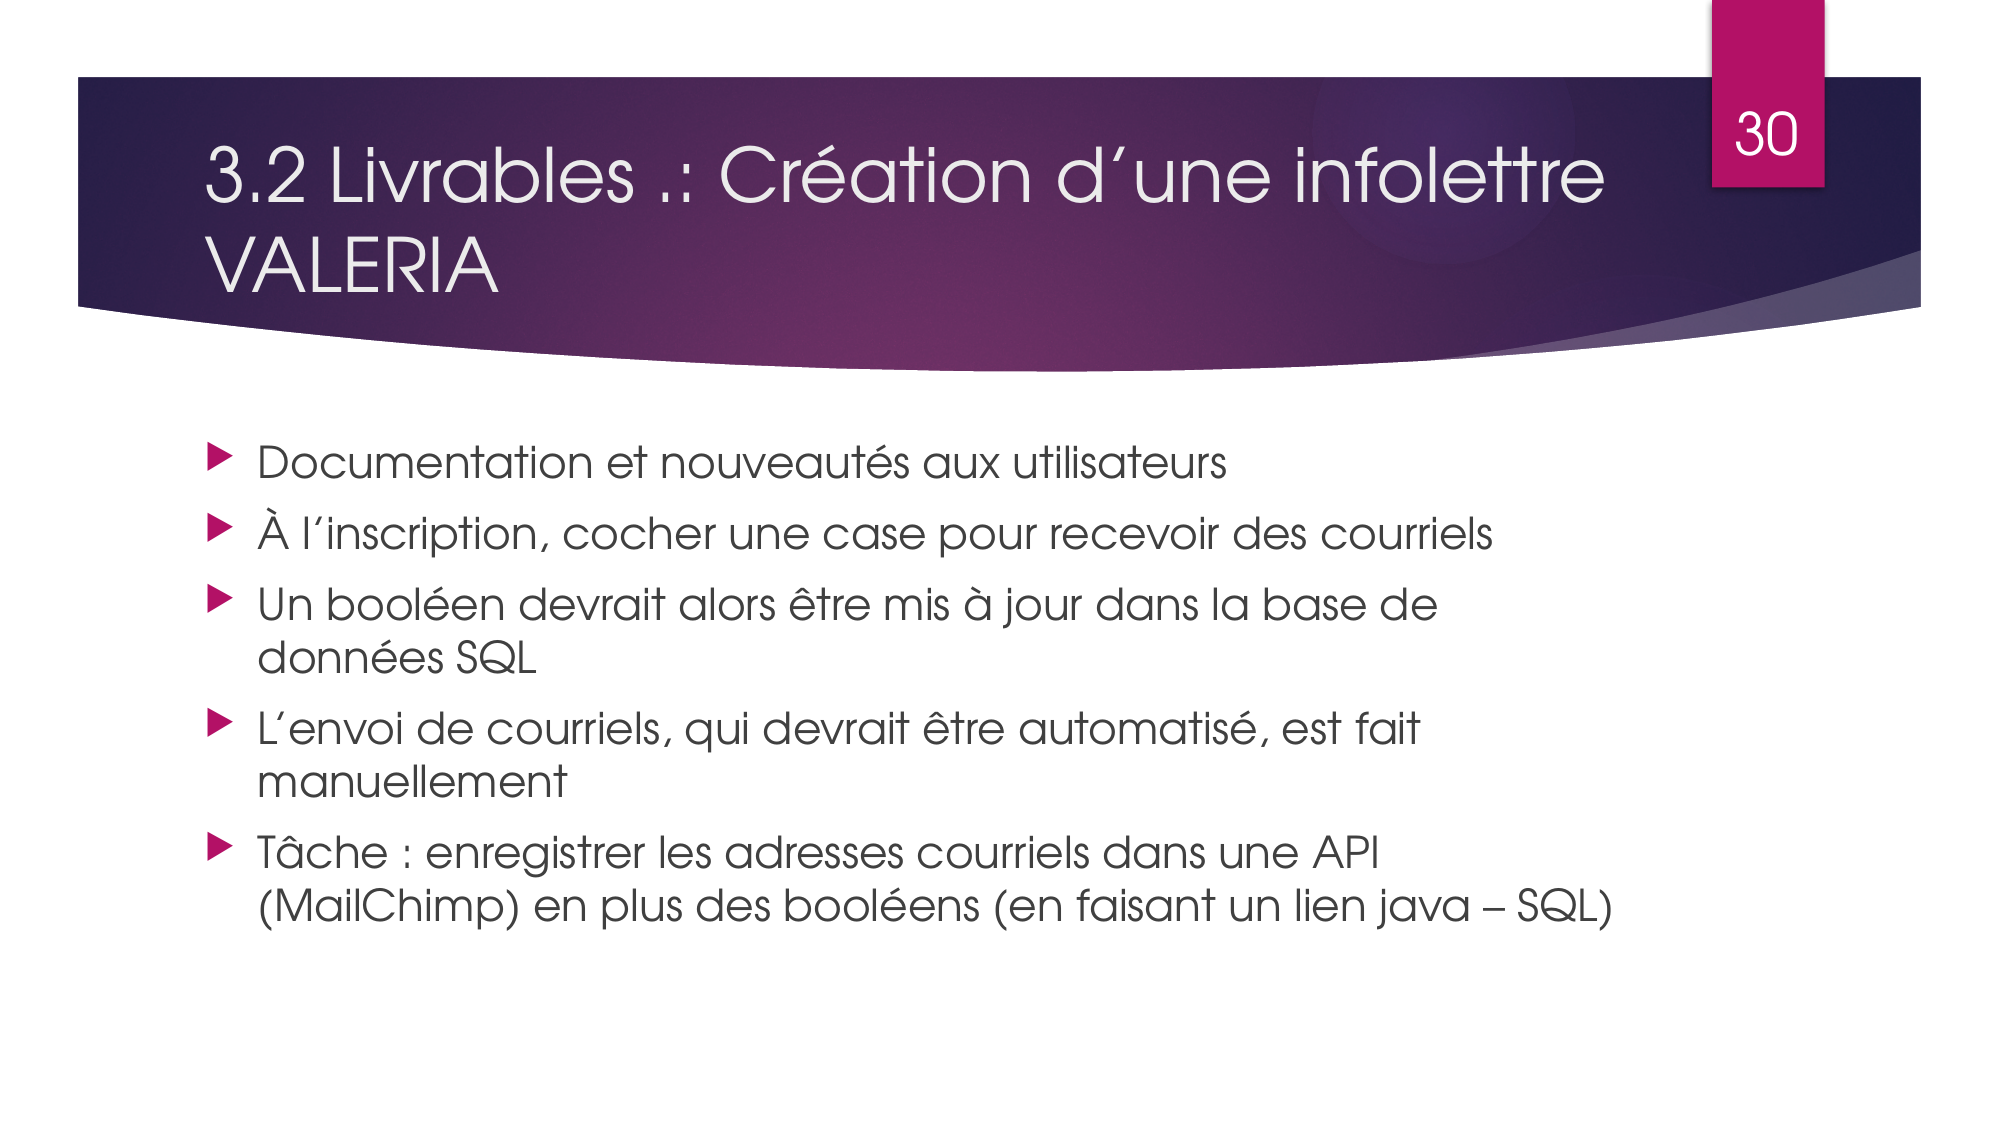

30
# 3.2 Livrables .: Création d’une infolettre VALERIA
Documentation et nouveautés aux utilisateurs
À l’inscription, cocher une case pour recevoir des courriels
Un booléen devrait alors être mis à jour dans la base de données SQL
L’envoi de courriels, qui devrait être automatisé, est fait manuellement
Tâche : enregistrer les adresses courriels dans une API (MailChimp) en plus des booléens (en faisant un lien java – SQL)